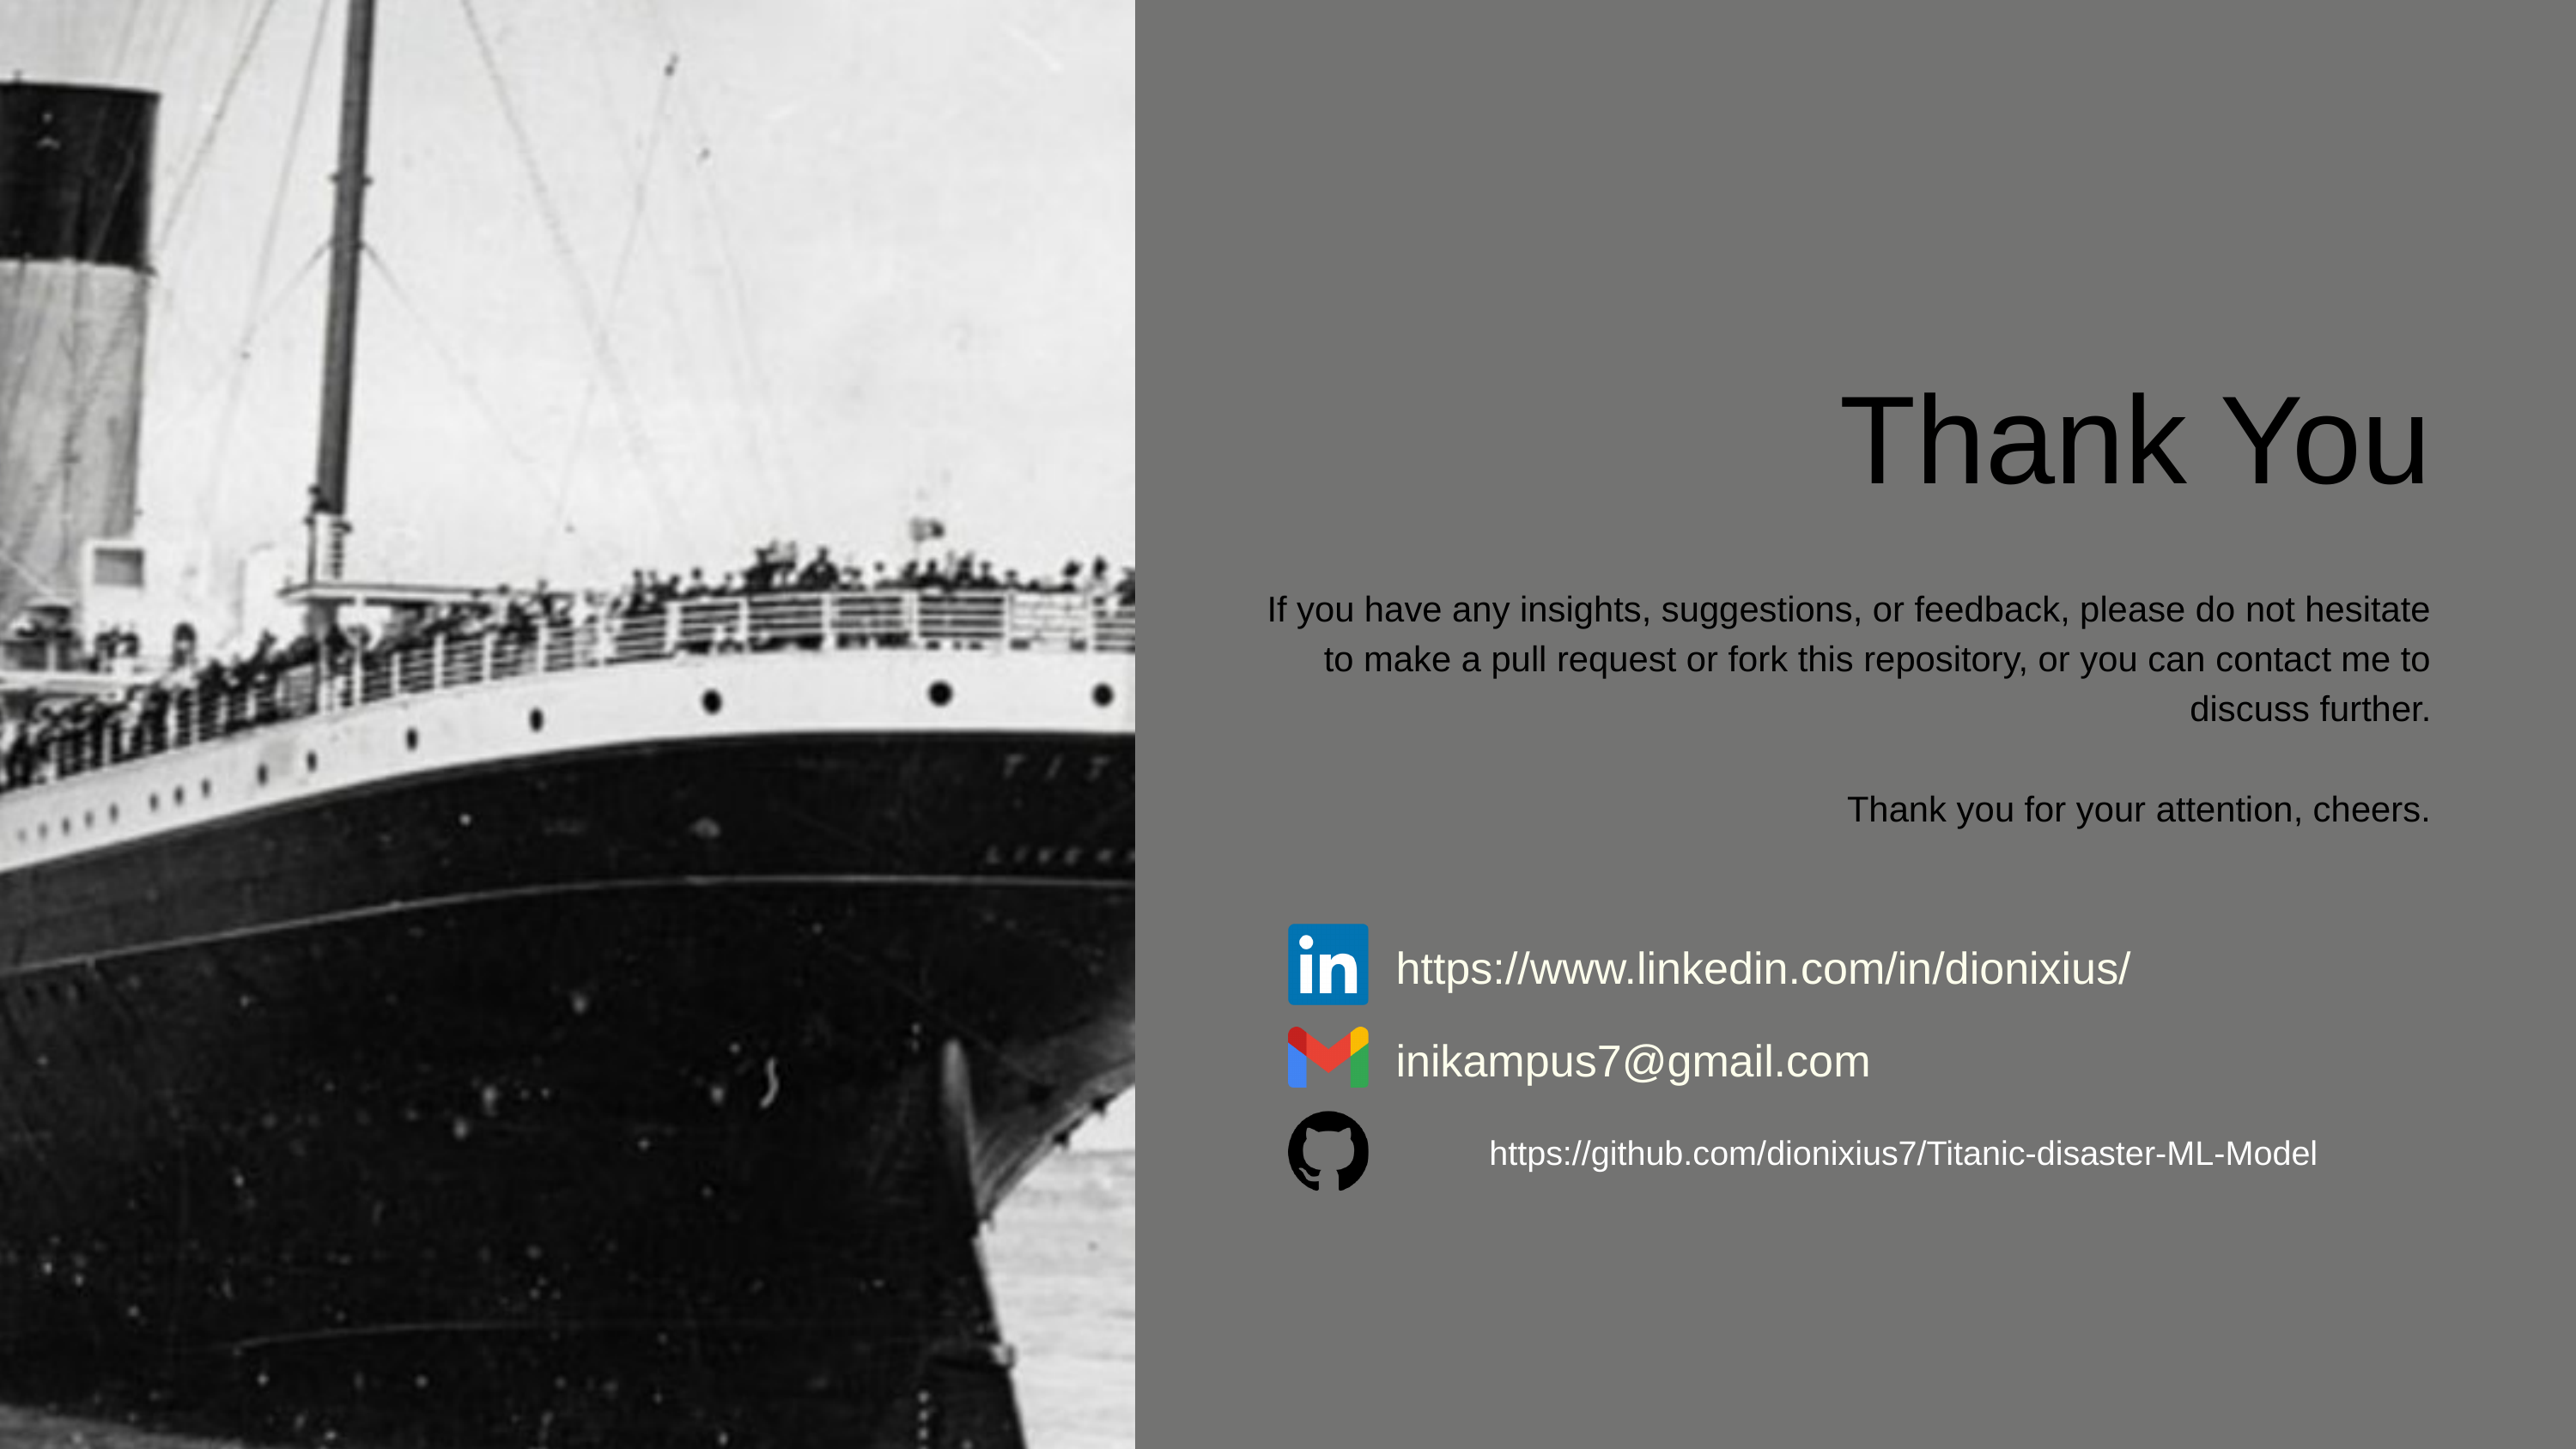

Thank You
If you have any insights, suggestions, or feedback, please do not hesitate to make a pull request or fork this repository, or you can contact me to discuss further.

Thank you for your attention, cheers.

https://www.linkedin.com/in/dionixius/

inikampus7@gmail.com

https://github.com/dionixius7/Titanic-disaster-ML-Model